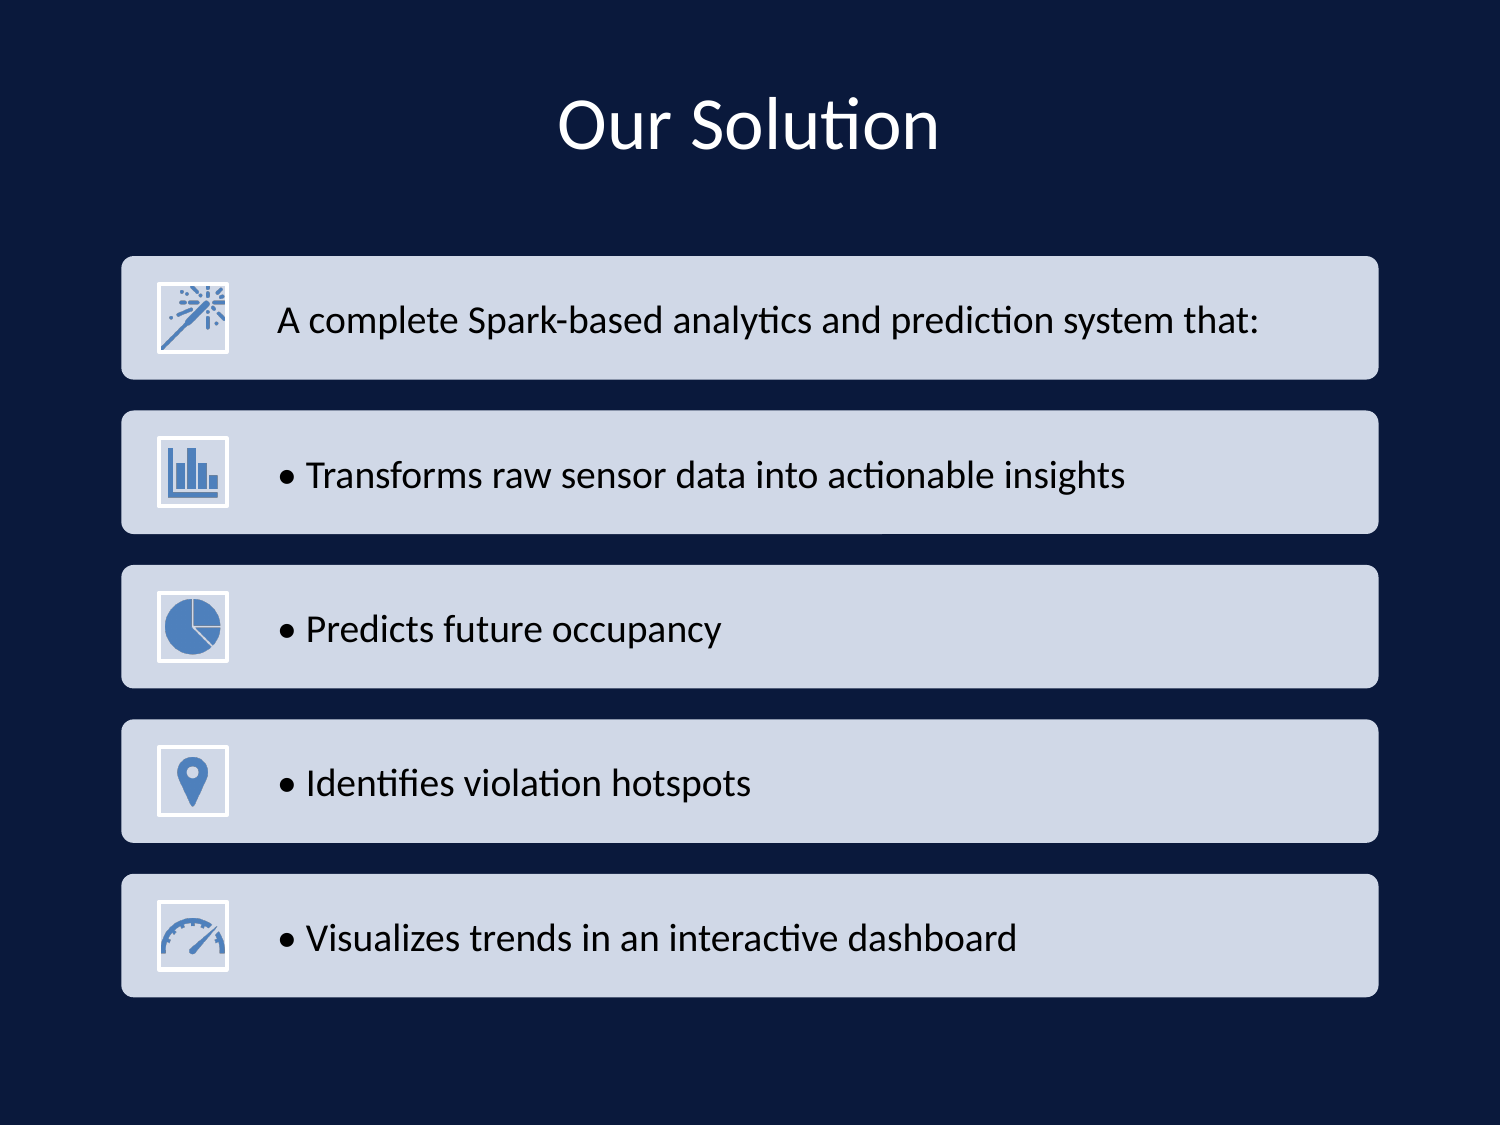

# Our Solution
A complete Spark-based analytics and prediction system that:
• Transforms raw sensor data into actionable insights
• Predicts future occupancy
• Identifies violation hotspots
• Visualizes trends in an interactive dashboard